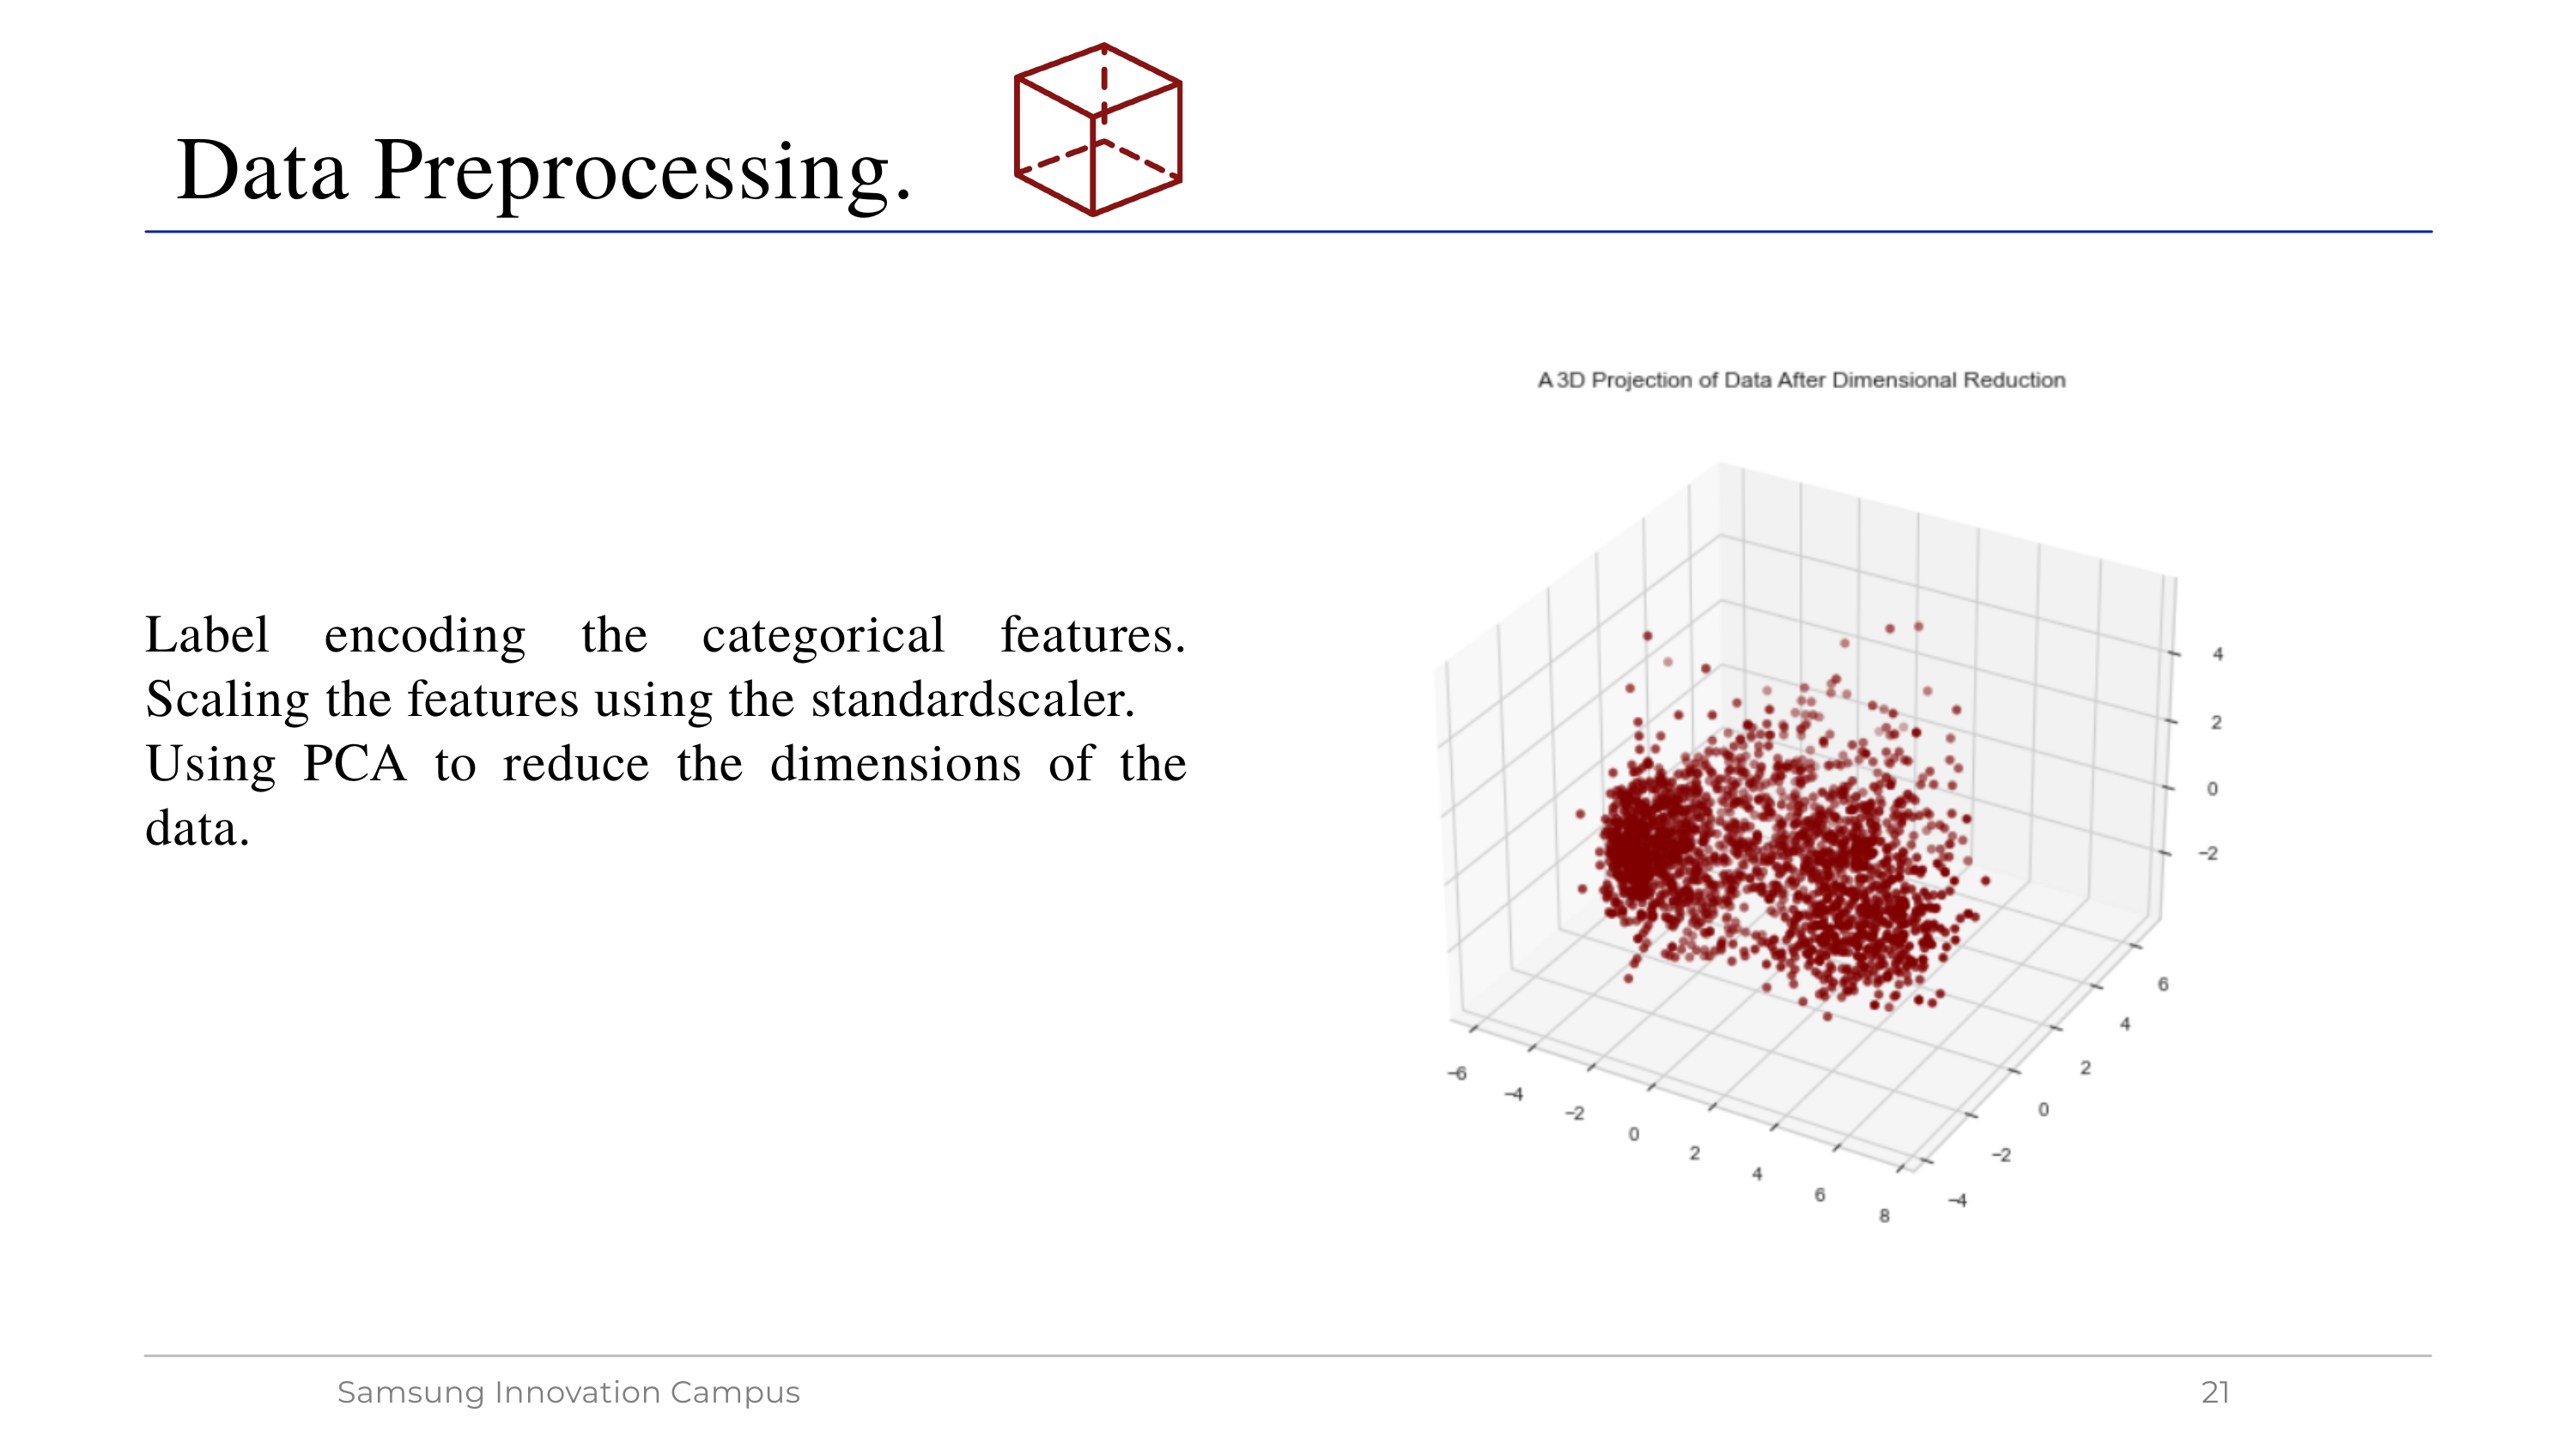

Data Preprocessing.

Label encoding the categorical features. Scaling the features using the standardscaler.
Using PCA to reduce the dimensions of the data.

Samsung Innovation Campus
21